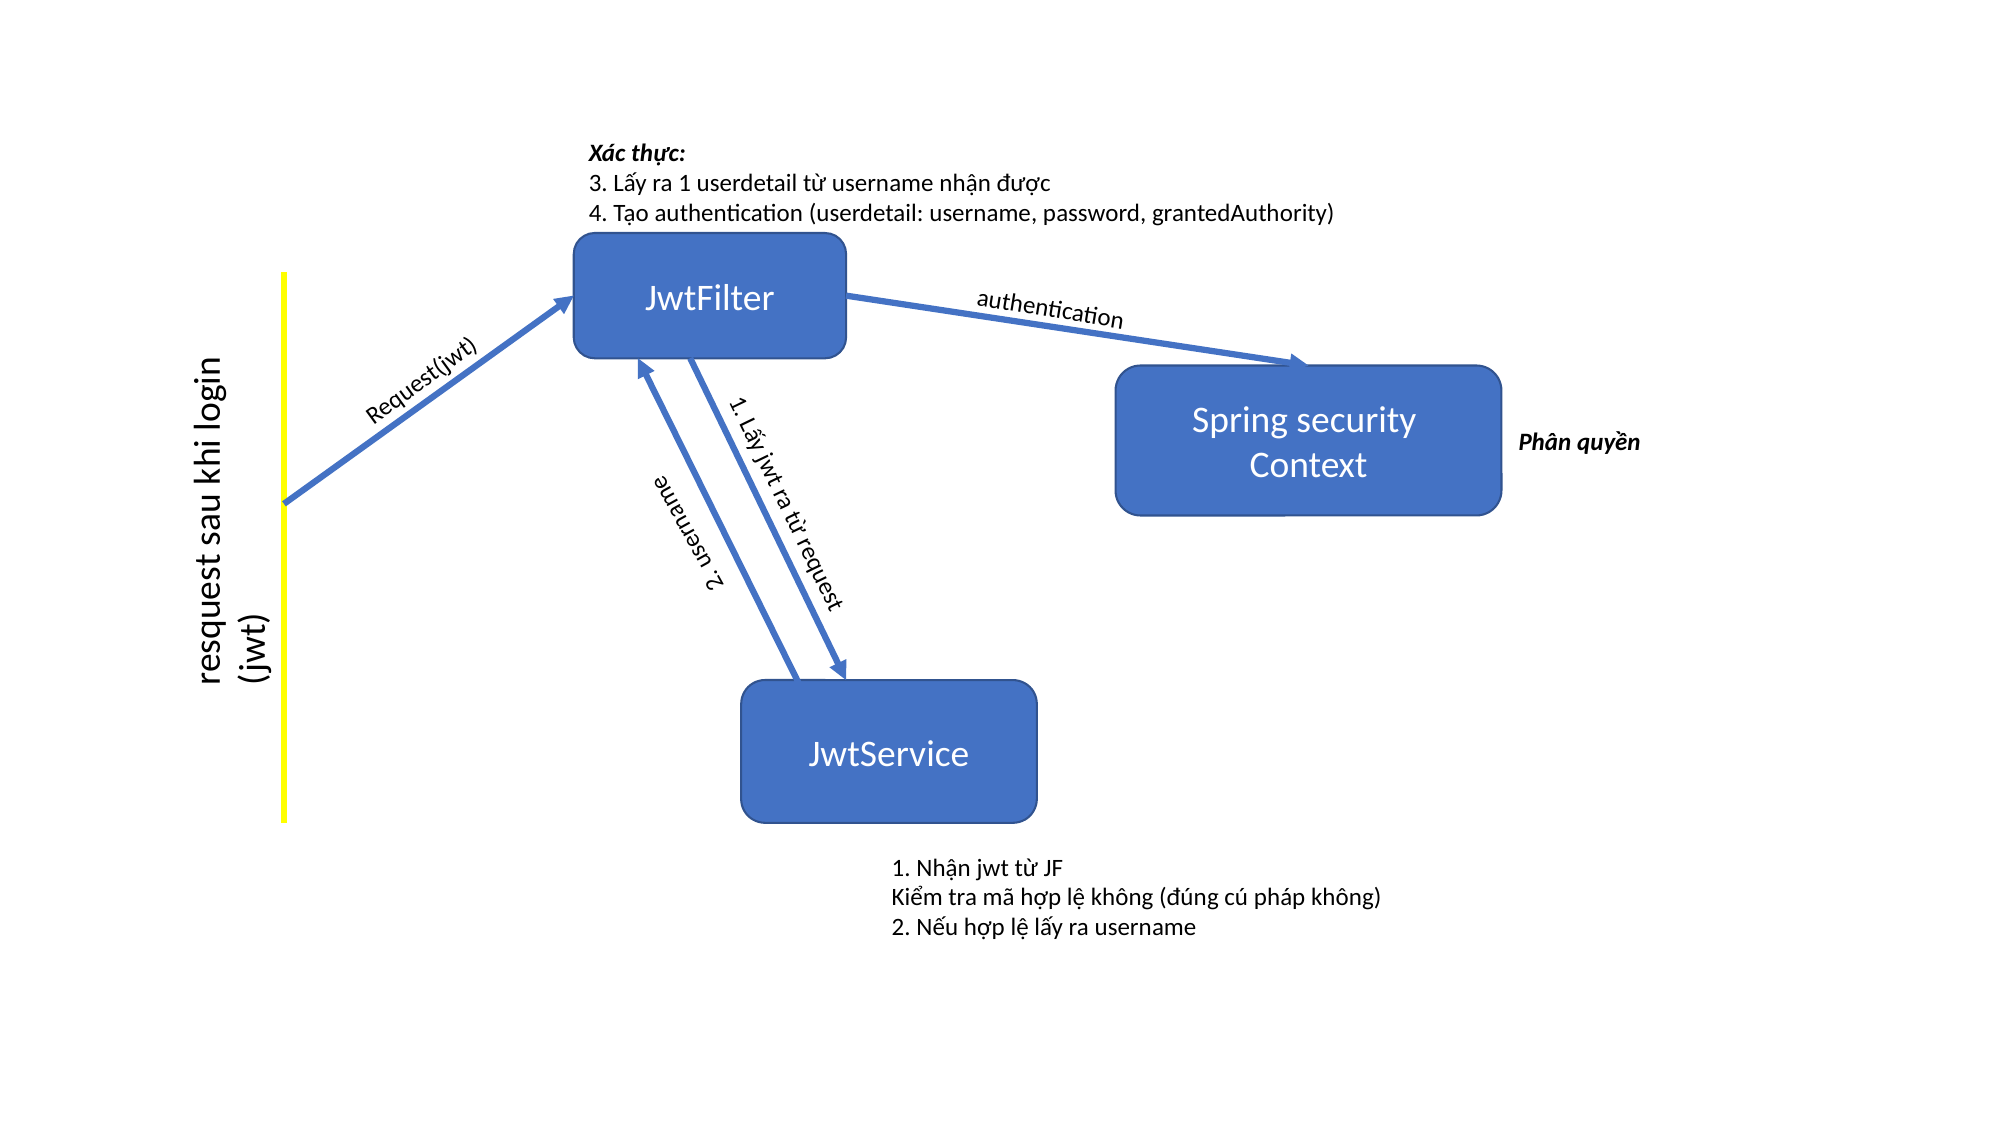

Xác thực:
3. Lấy ra 1 userdetail từ username nhận được
4. Tạo authentication (userdetail: username, password, grantedAuthority)
JwtFilter
authentication
Request(jwt)
Spring security
Context
Phân quyền
resquest sau khi login
(jwt)
1. Lấy jwt ra từ request
 2. username
JwtService
1. Nhận jwt từ JF
Kiểm tra mã hợp lệ không (đúng cú pháp không)
2. Nếu hợp lệ lấy ra username